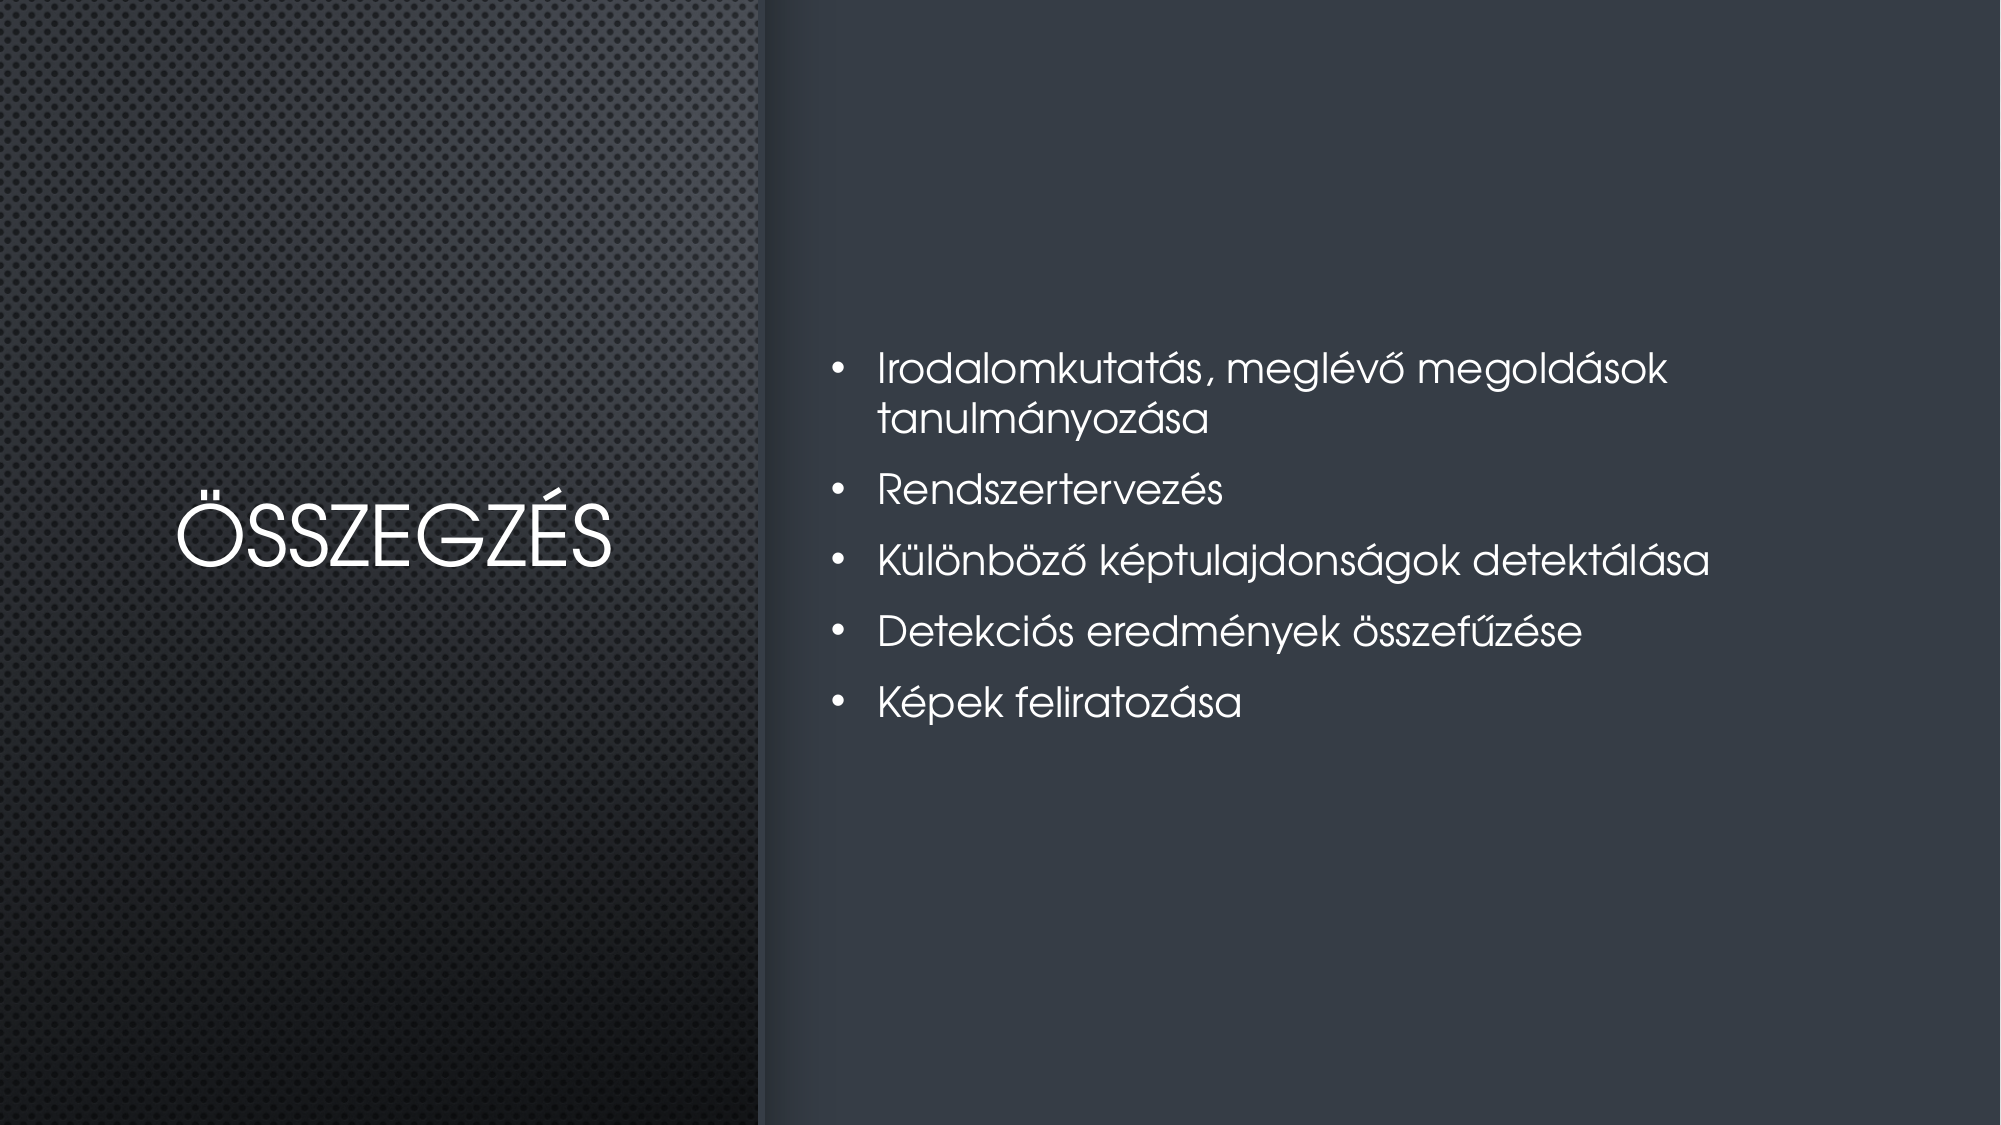

# Összegzés
Irodalomkutatás, meglévő megoldások tanulmányozása
Rendszertervezés
Különböző képtulajdonságok detektálása
Detekciós eredmények összefűzése
Képek feliratozása

12